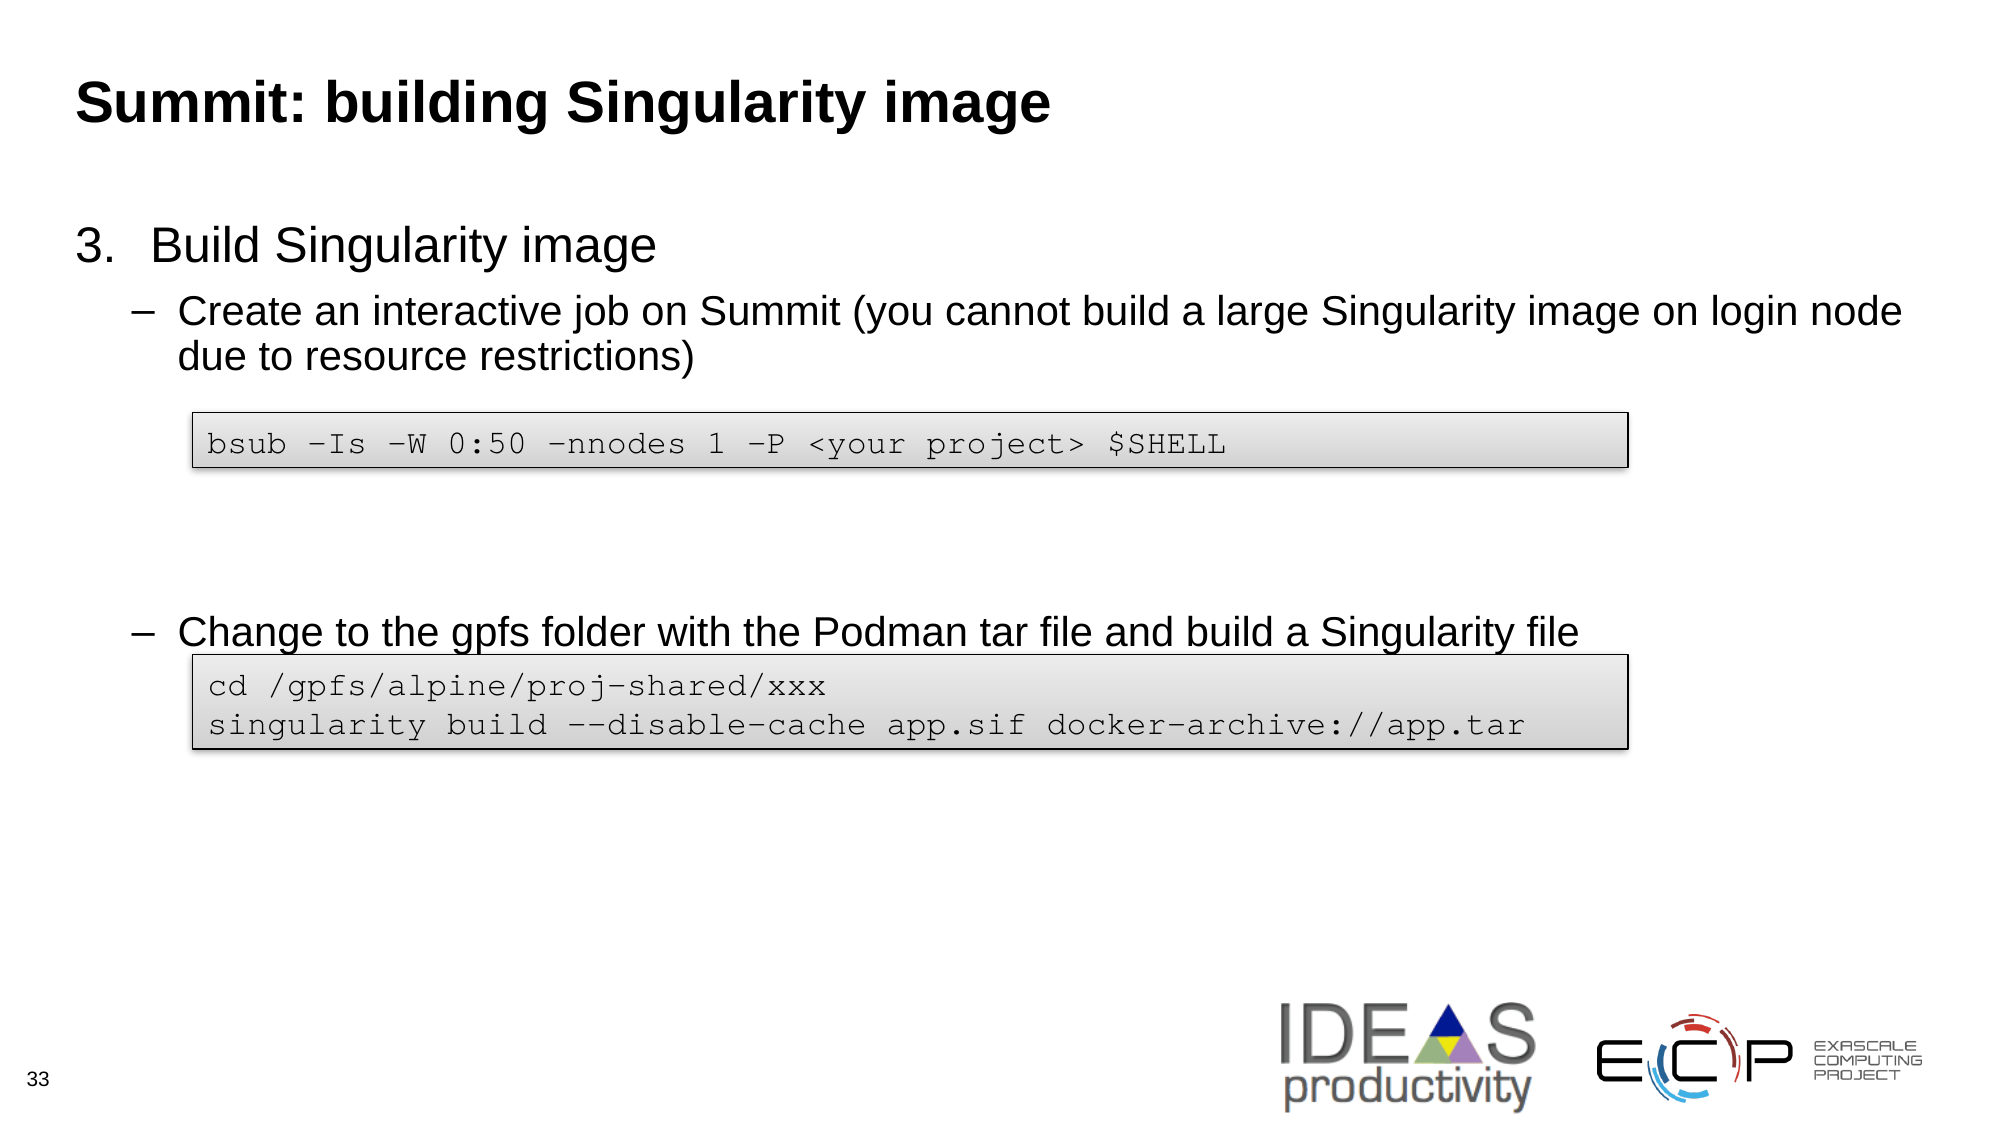

# Summit: building Singularity image
Build Singularity image
Create an interactive job on Summit (you cannot build a large Singularity image on login node due to resource restrictions)

Change to the gpfs folder with the Podman tar file and build a Singularity file

bsub -Is -W 0:50 -nnodes 1 -P <your project> $SHELL
cd /gpfs/alpine/proj-shared/xxx
singularity build --disable-cache app.sif docker-archive://app.tar